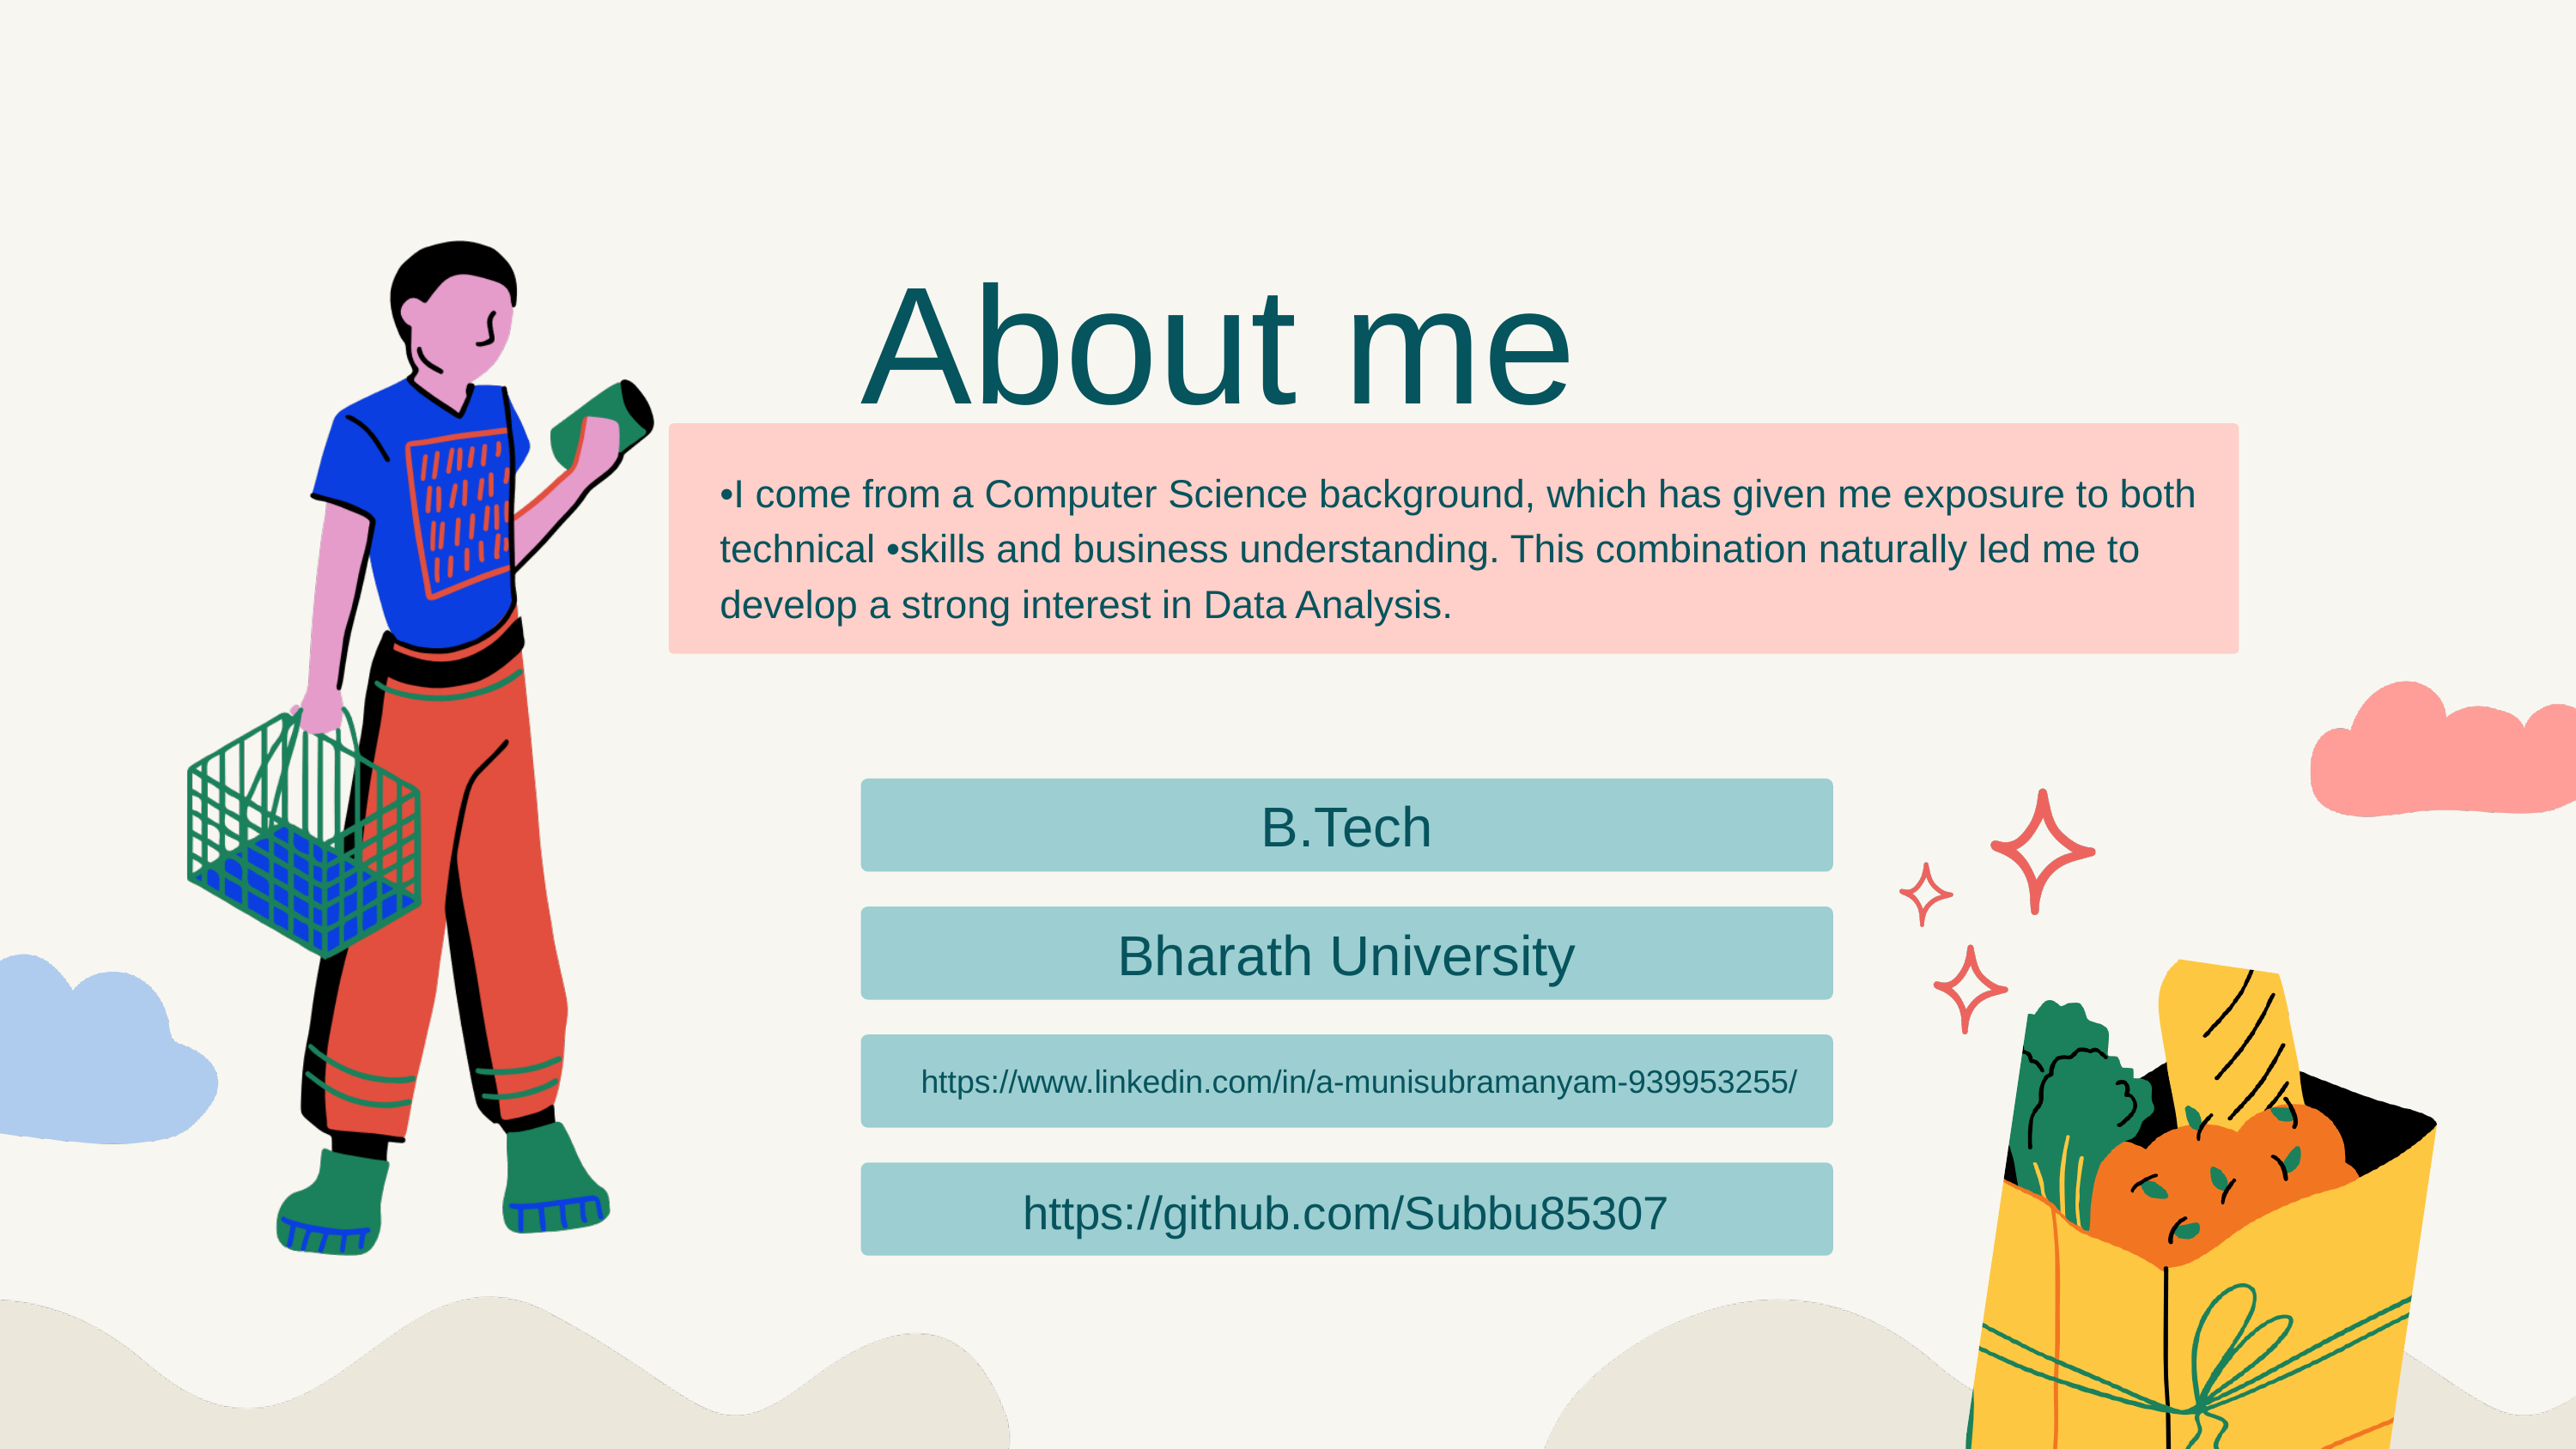

About me

•I come from a Computer Science background, which has given me exposure to both technical •skills and business understanding. This combination naturally led me to develop a strong interest in Data Analysis.

B.Tech

Bharath University

https://www.linkedin.com/in/a-munisubramanyam-939953255/

https://github.com/Subbu85307